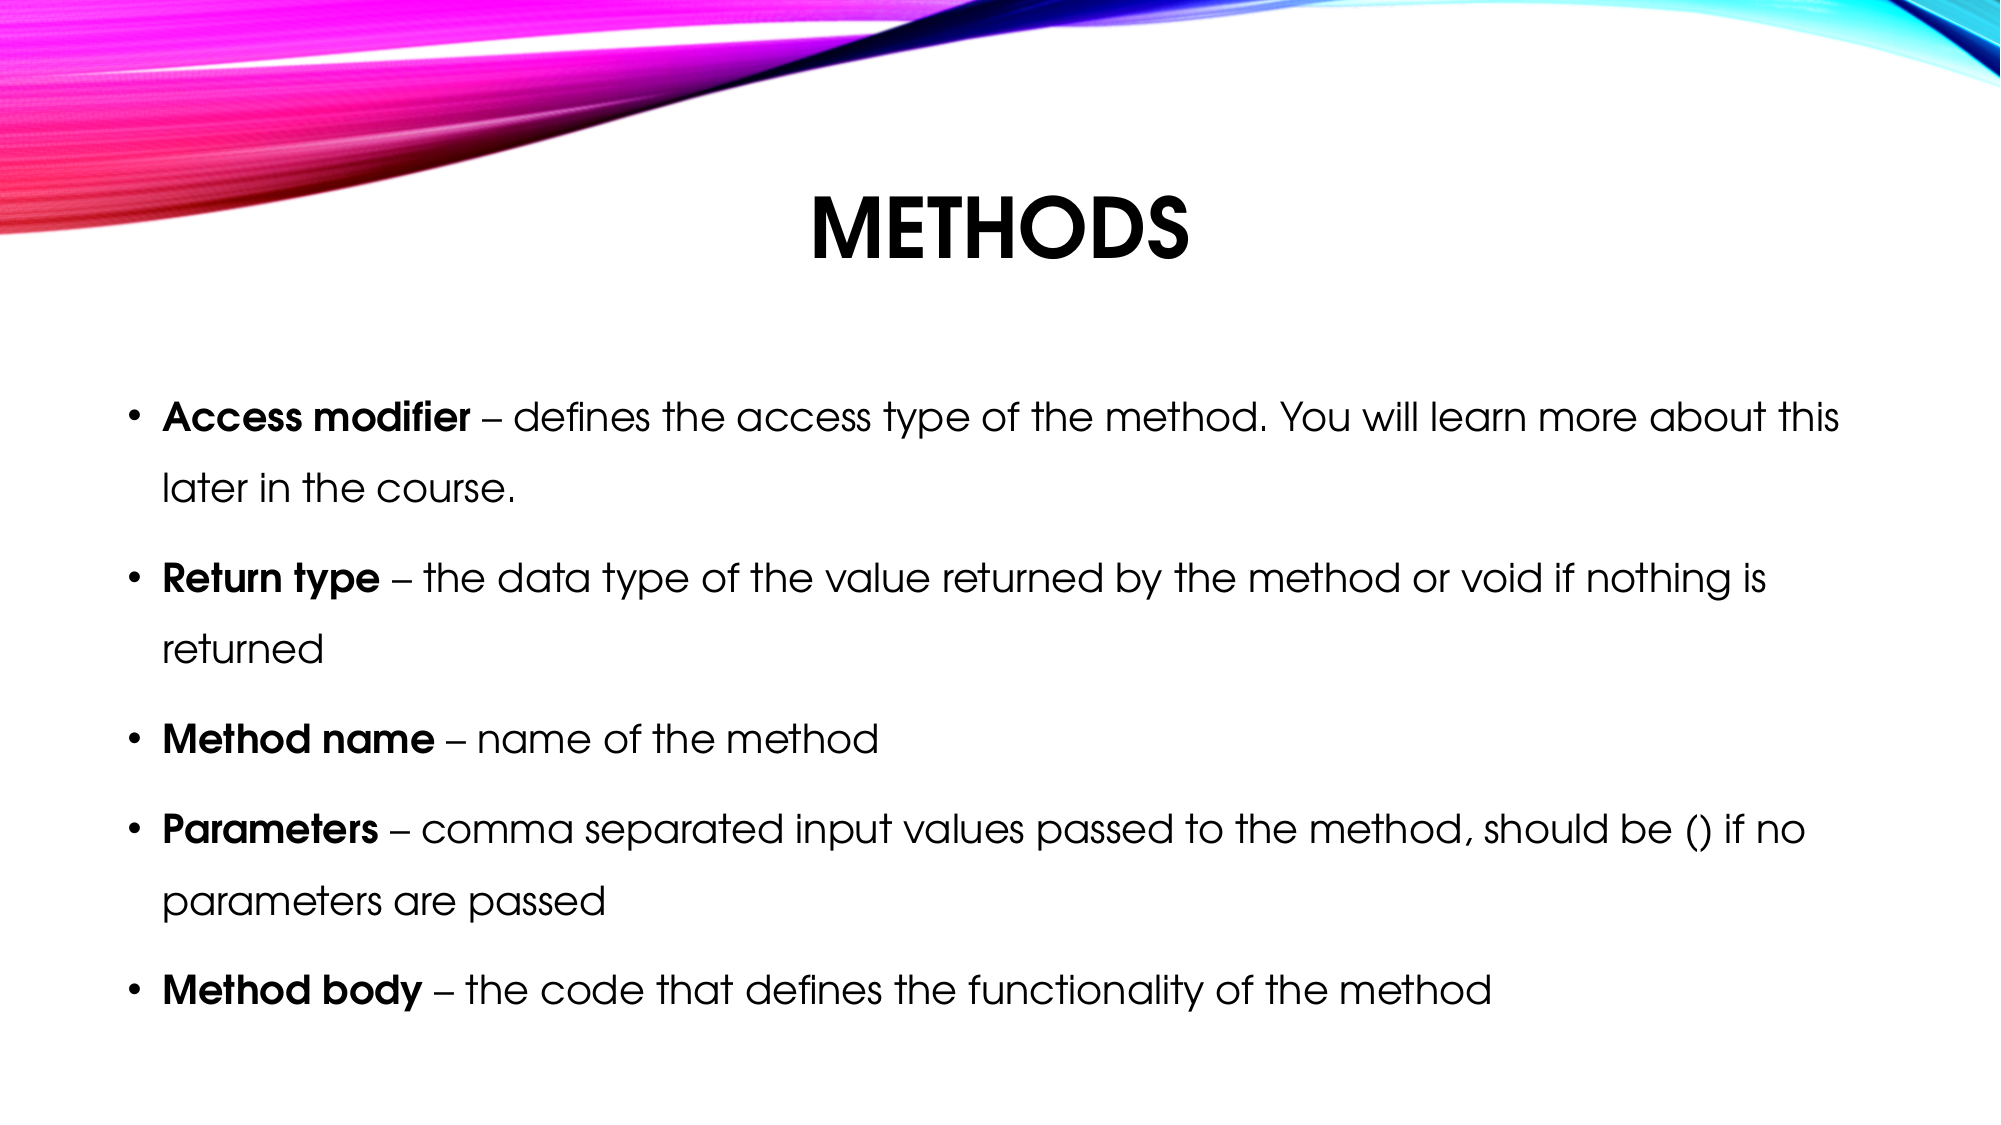

# methods
Access modifier – defines the access type of the method. You will learn more about this later in the course.
Return type – the data type of the value returned by the method or void if nothing is returned
Method name – name of the method
Parameters – comma separated input values passed to the method, should be () if no parameters are passed
Method body – the code that defines the functionality of the method